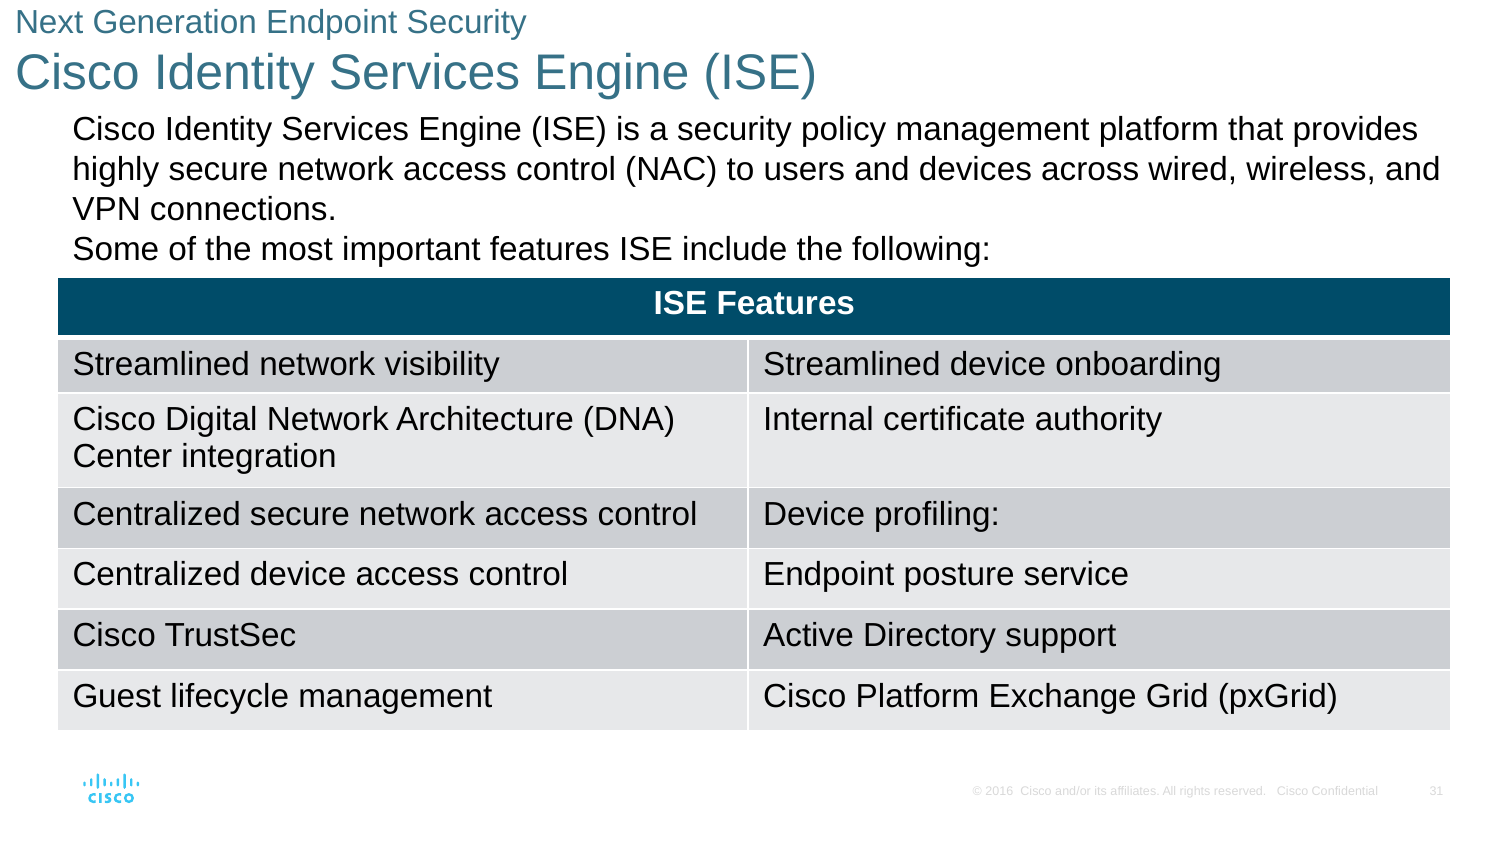

# Next Generation Endpoint Security Cisco Identity Services Engine (ISE)
Cisco Identity Services Engine (ISE) is a security policy management platform that provides highly secure network access control (NAC) to users and devices across wired, wireless, and VPN connections.
Some of the most important features ISE include the following:
| ISE Features |  |
| --- | --- |
| Streamlined network visibility | Streamlined device onboarding |
| Cisco Digital Network Architecture (DNA) Center integration | Internal certificate authority |
| Centralized secure network access control | Device profiling: |
| Centralized device access control | Endpoint posture service |
| Cisco TrustSec | Active Directory support |
| Guest lifecycle management | Cisco Platform Exchange Grid (pxGrid) |